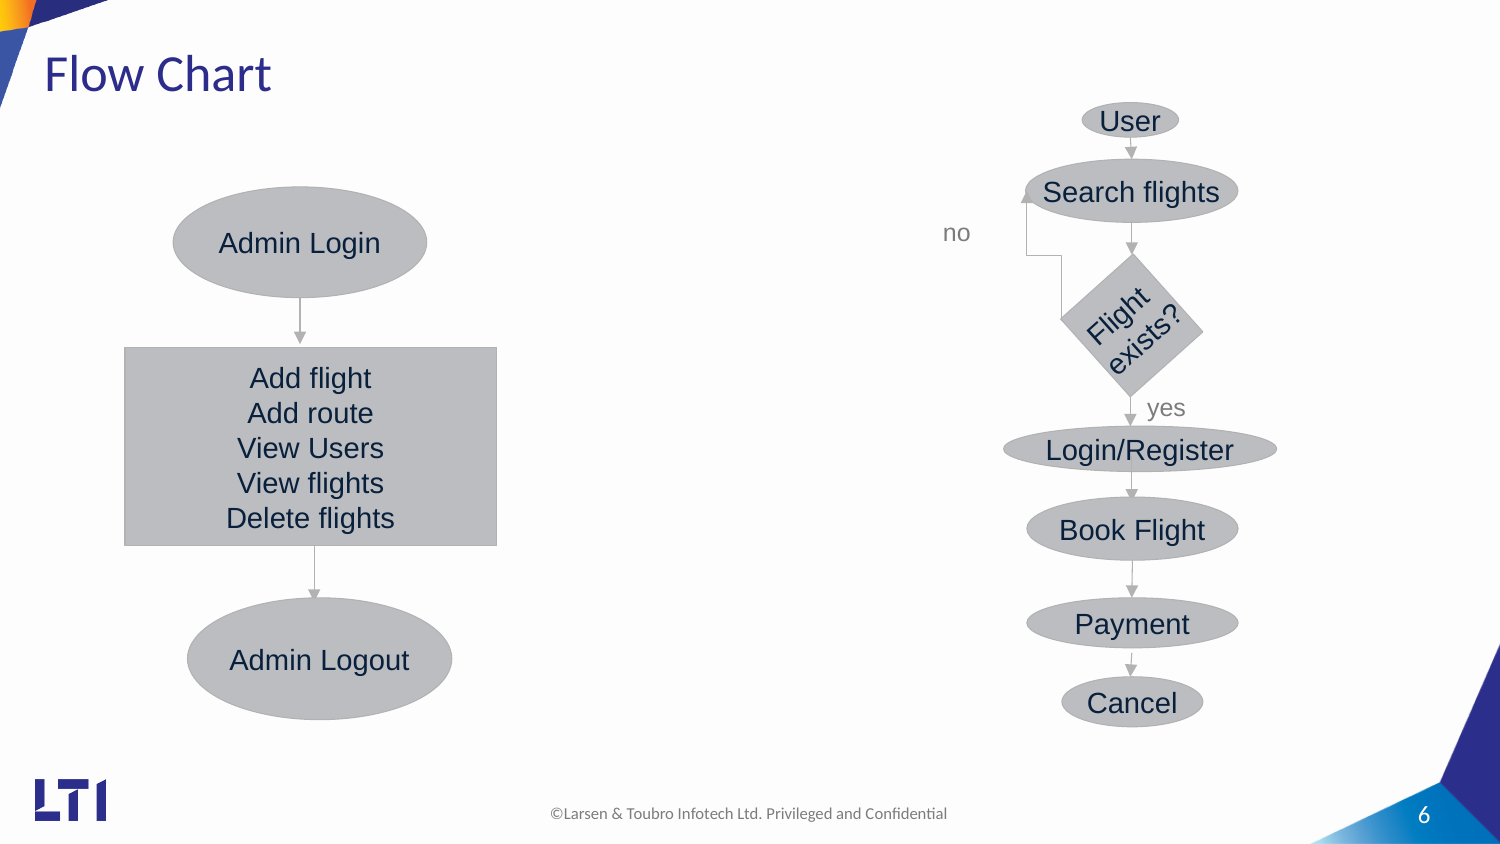

# Flow Chart

User
Search flights
Admin Login
no
Flight
exists?
Add flight
Add route
View Users
View flights
Delete flights
yes
Login/Register
Book Flight
Admin Logout
Payment
Cancel